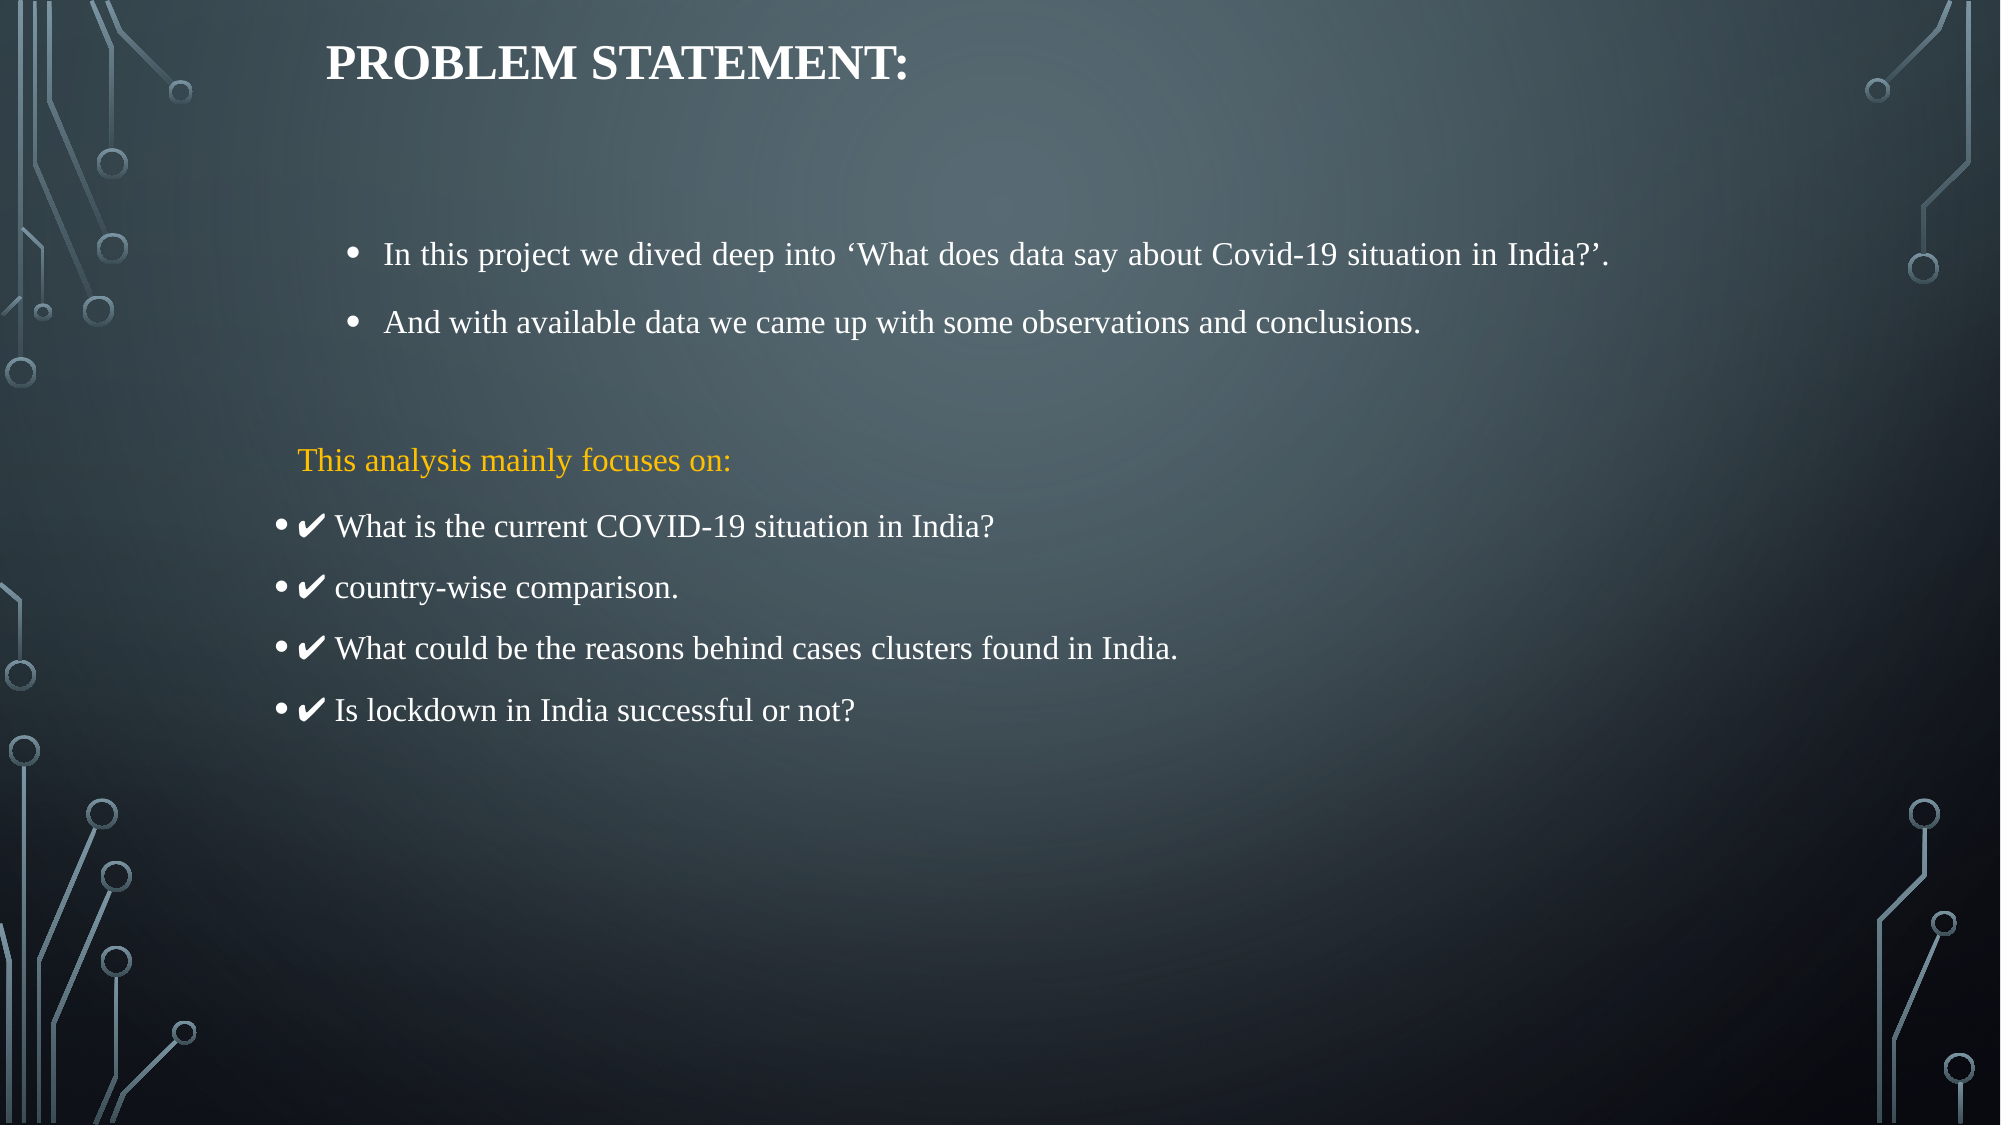

# PROBLEM STATEMENT:

In this project we dived deep into ‘What does data say about Covid-19 situation in India?’.
And with available data we came up with some observations and conclusions.

This analysis mainly focuses on:
✔ What is the current COVID-19 situation in India?
✔ country-wise comparison.
✔ What could be the reasons behind cases clusters found in India.
✔ Is lockdown in India successful or not?